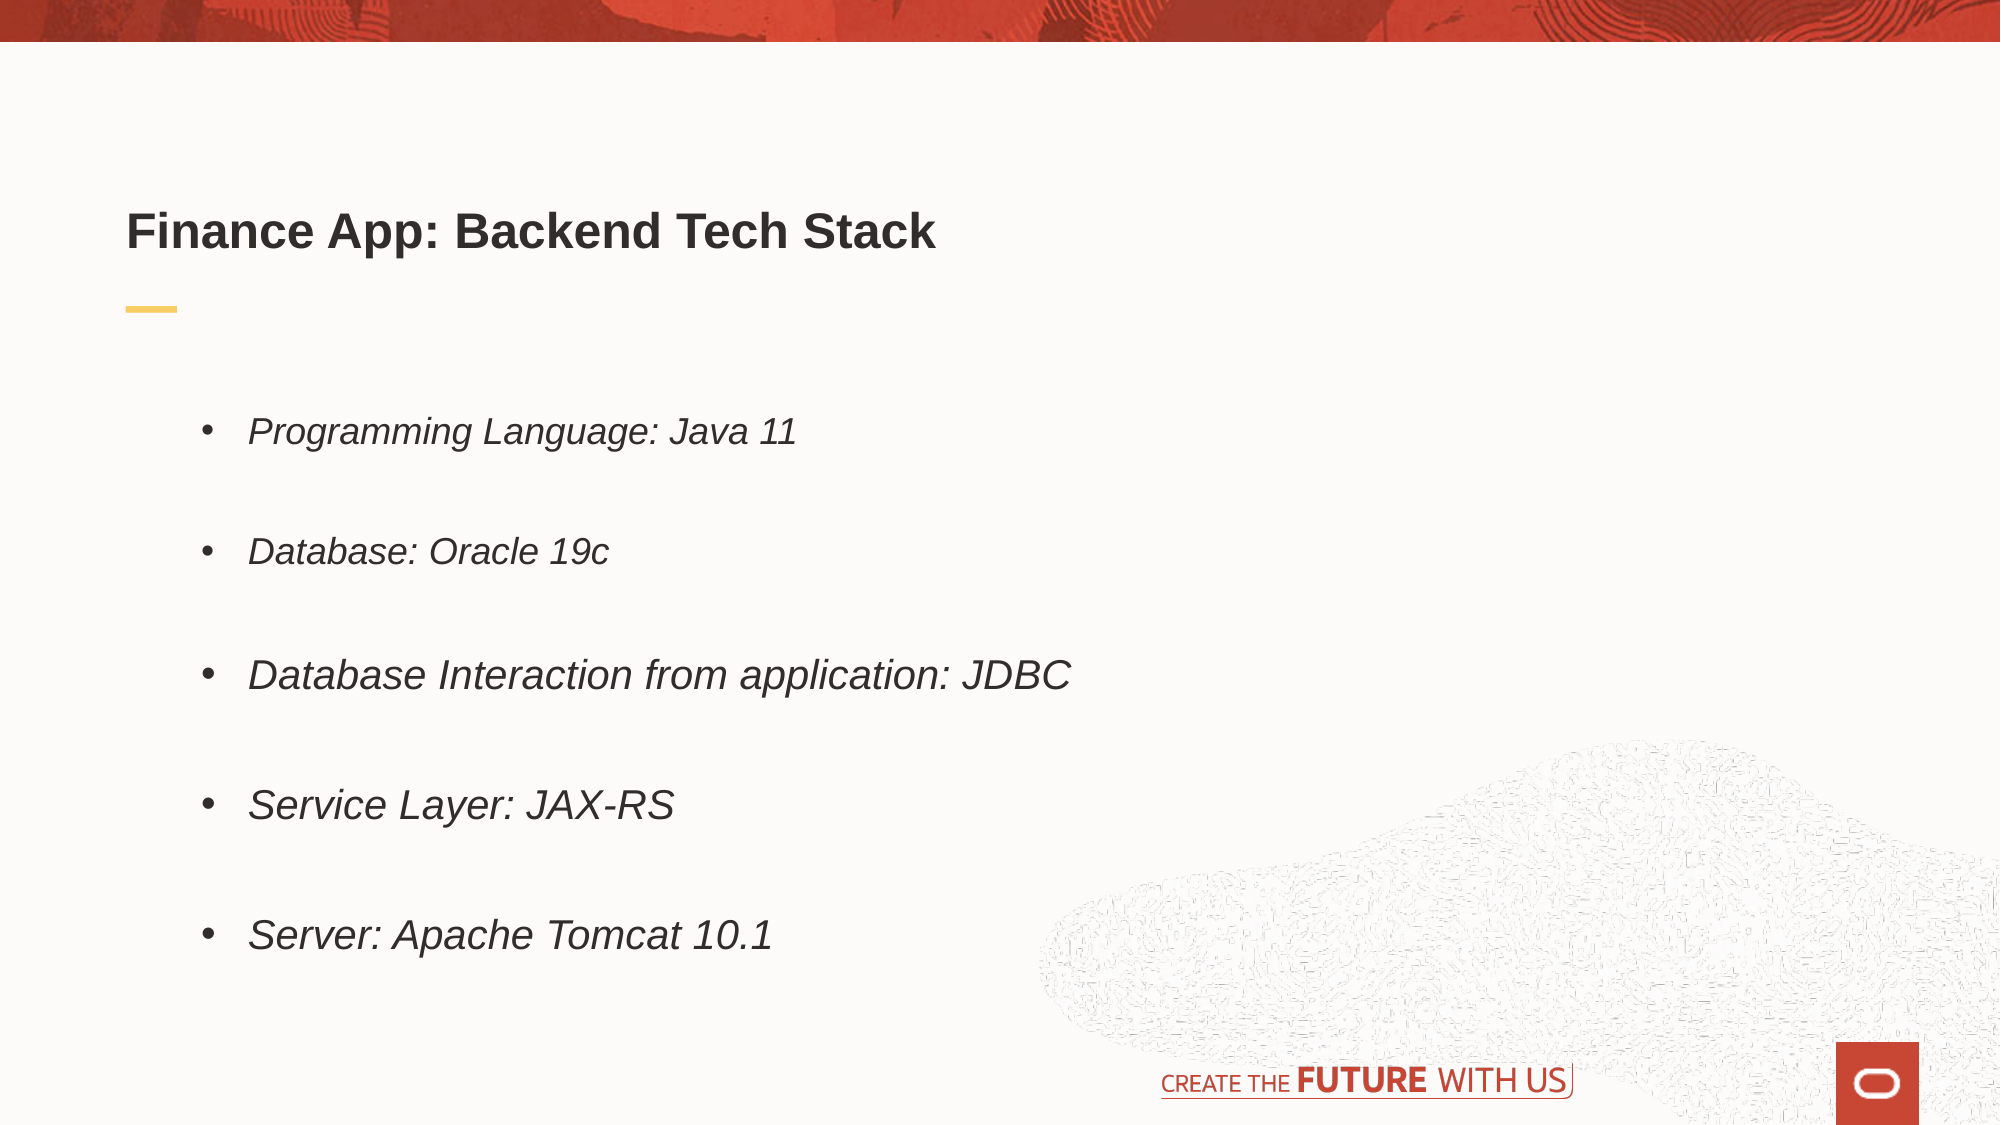

# Finance App: Backend Tech Stack

Programming Language: Java 11

Database: Oracle 19c

Database Interaction from application: JDBC

Service Layer: JAX-RS

Server: Apache Tomcat 10.1